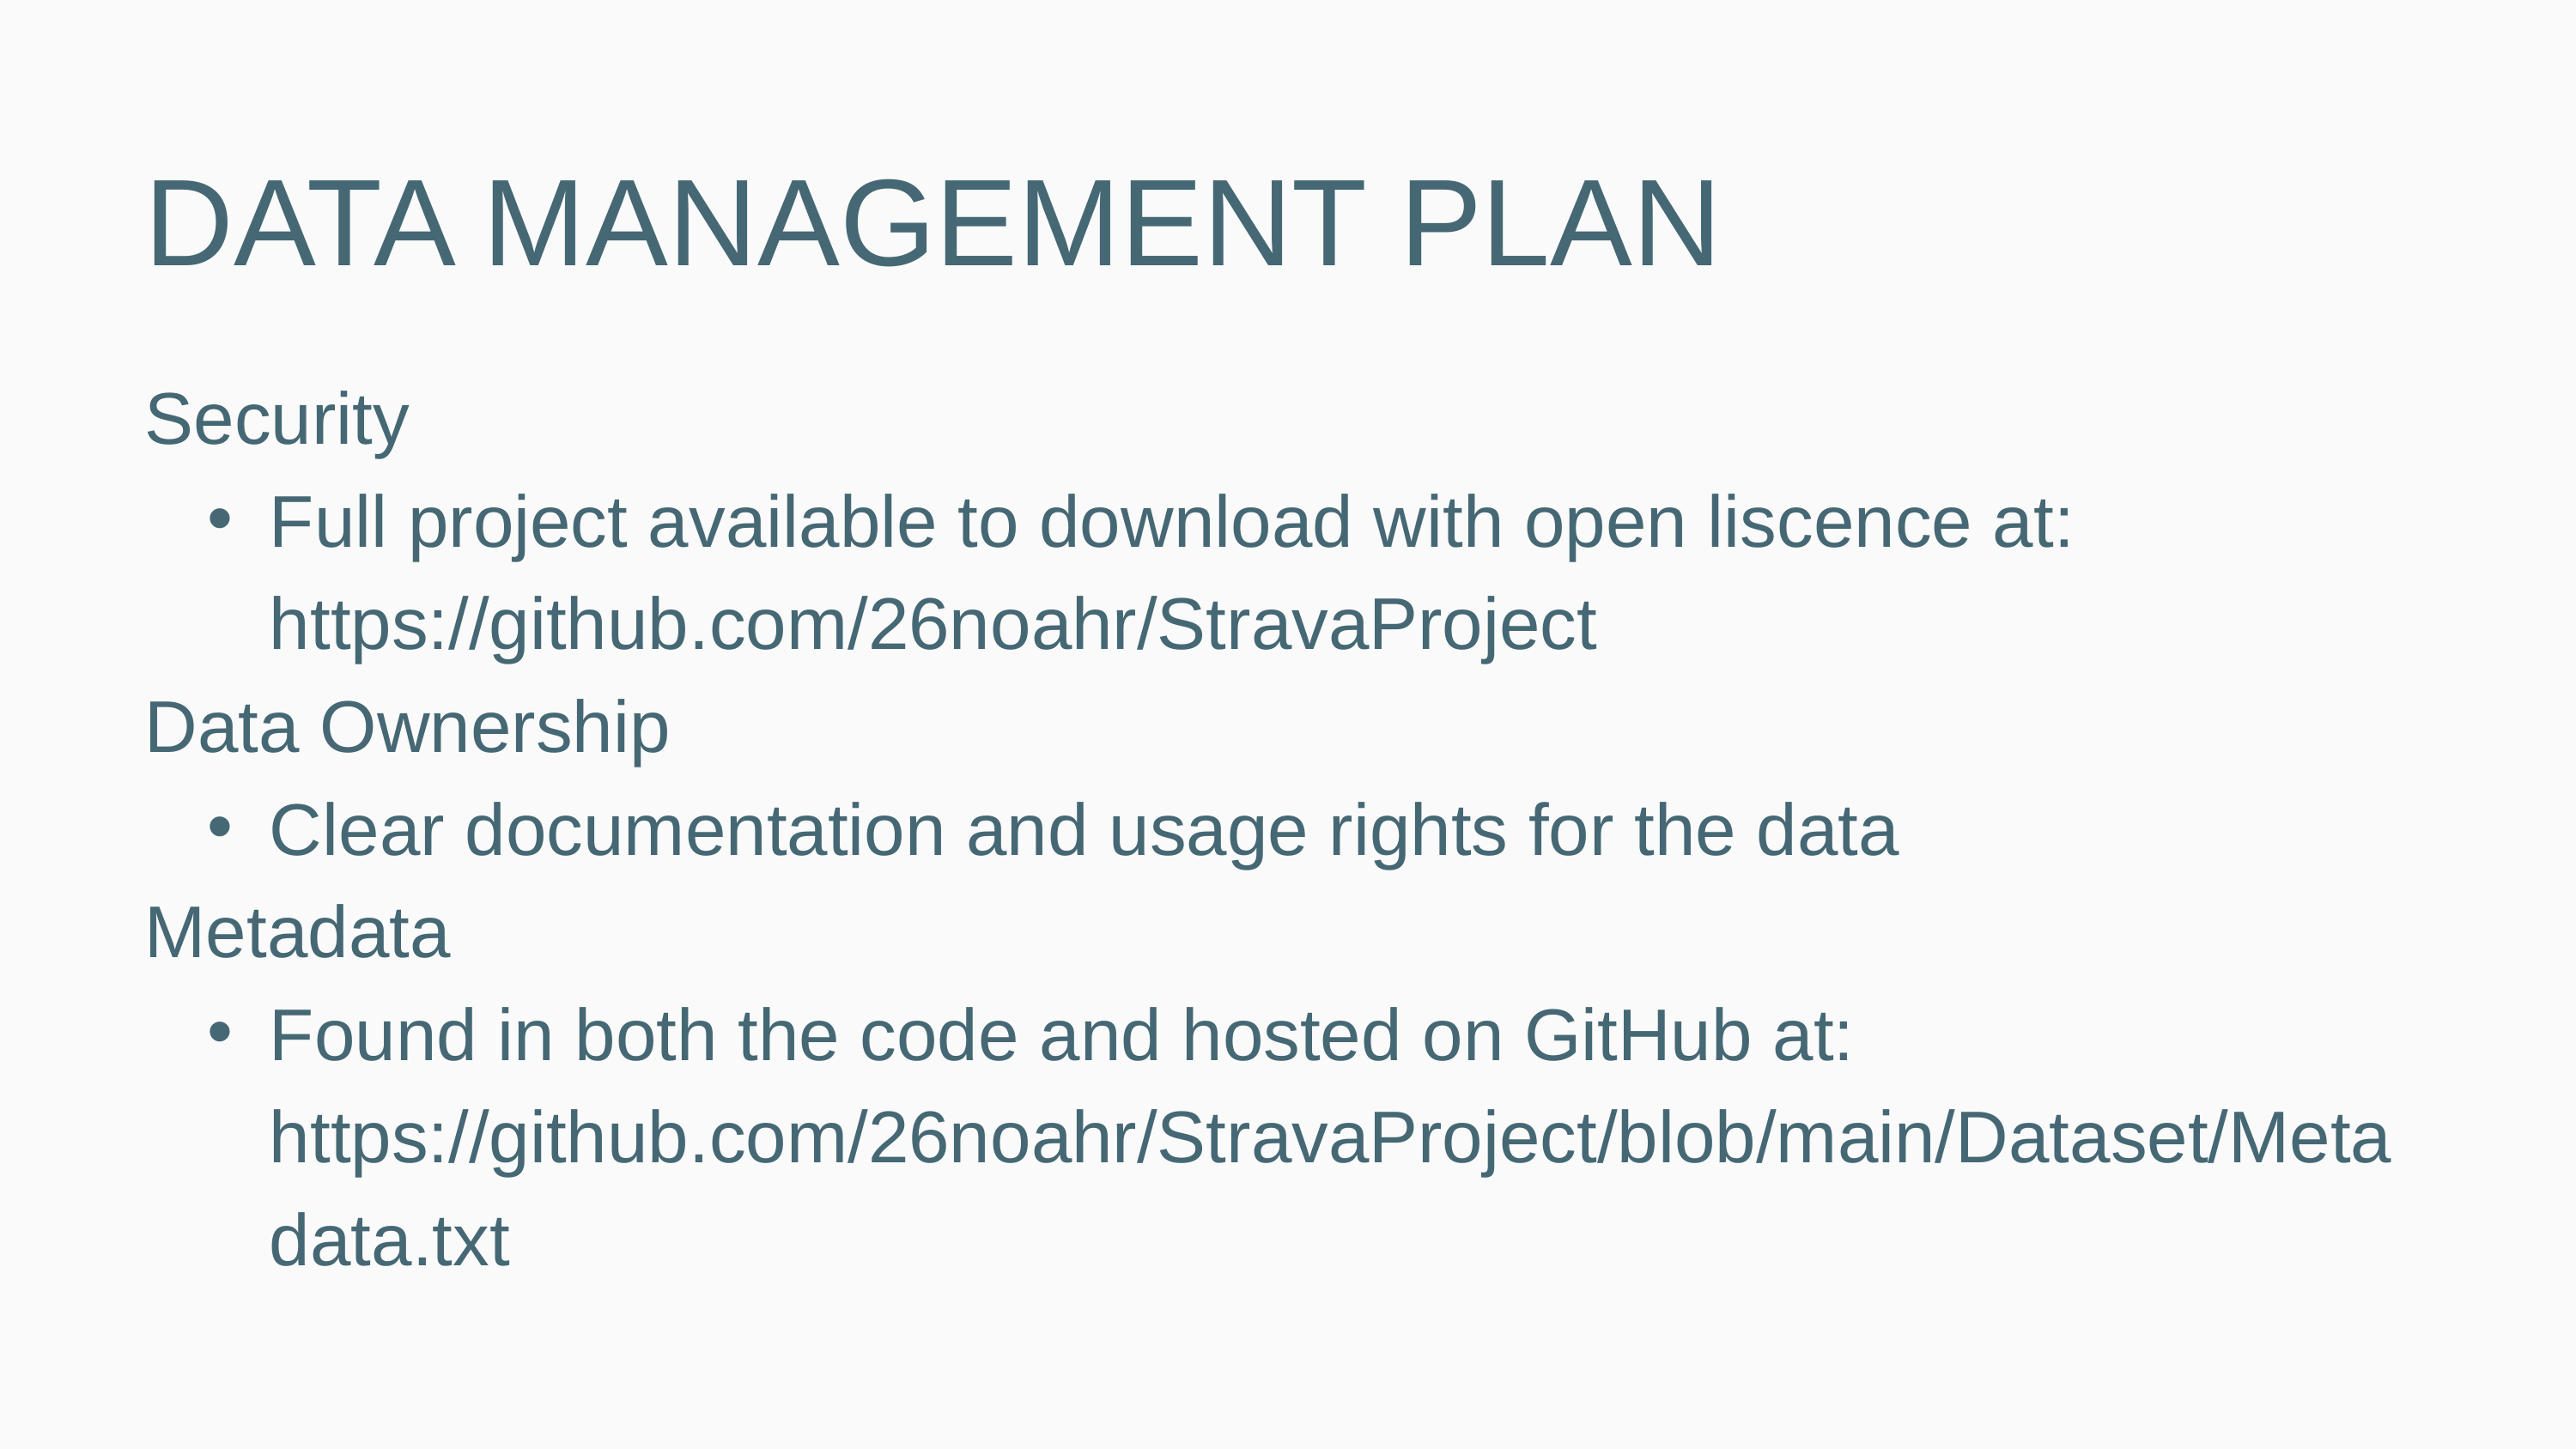

DATA MANAGEMENT PLAN
Security
Full project available to download with open liscence at: https://github.com/26noahr/StravaProject
Data Ownership
Clear documentation and usage rights for the data
Metadata
Found in both the code and hosted on GitHub at: https://github.com/26noahr/StravaProject/blob/main/Dataset/Metadata.txt